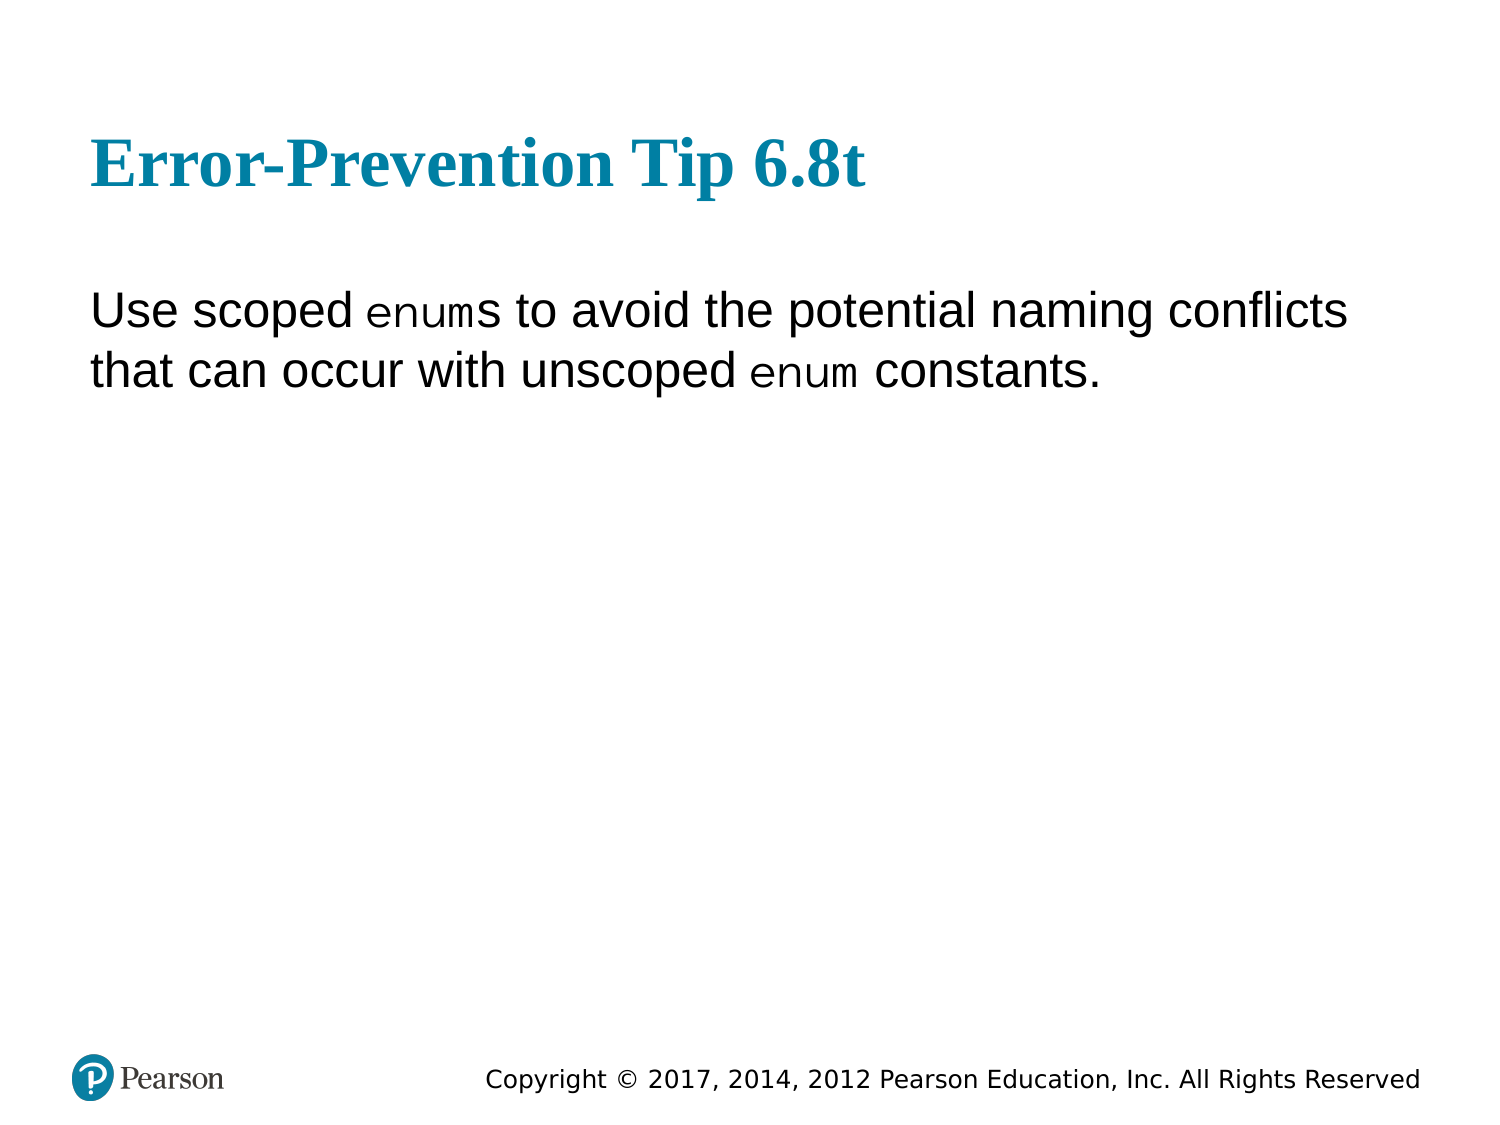

# Error-Prevention Tip 6.8t
Use scoped enums to avoid the potential naming conflicts that can occur with unscoped enum constants.